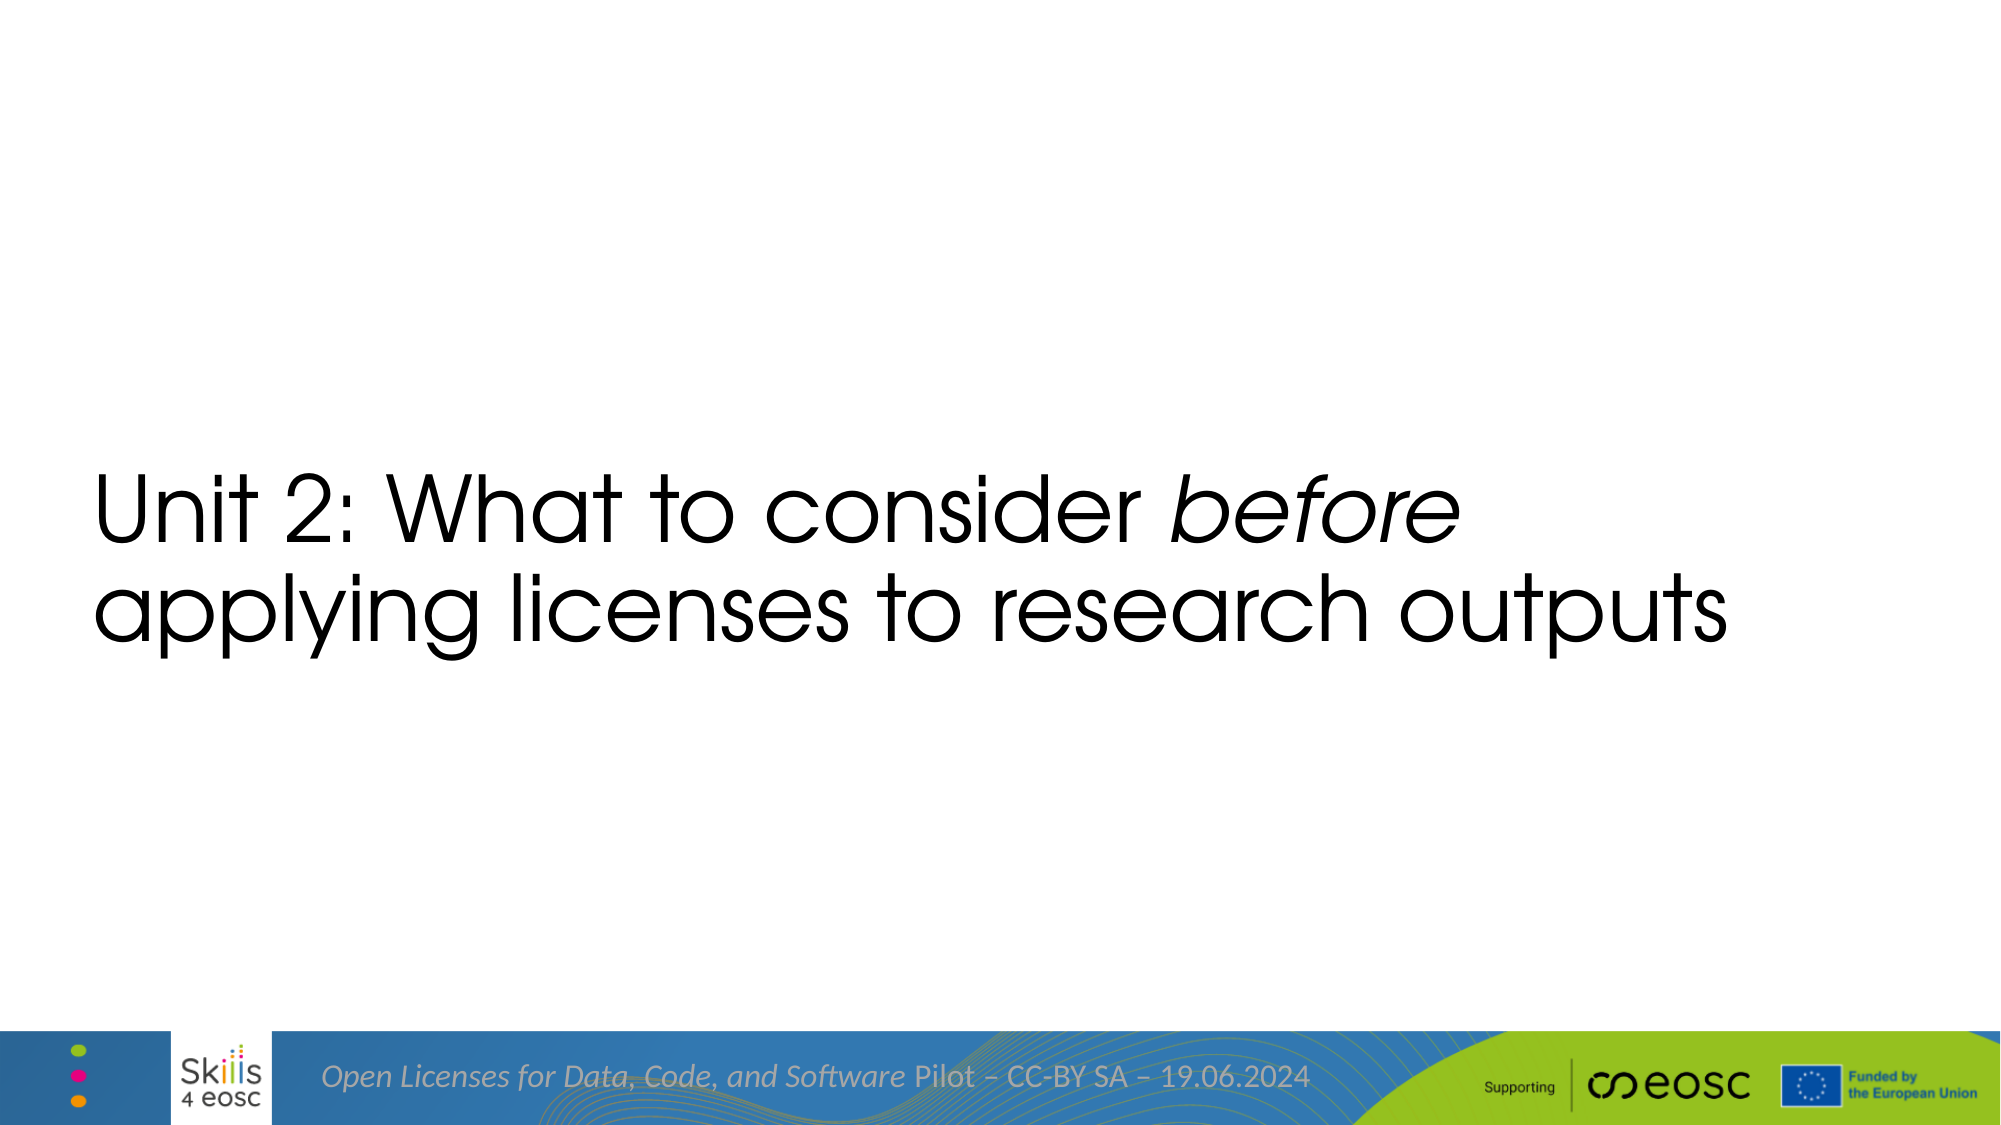

# Unit 2: What to consider before applying licenses to research outputs
Open Licenses for Data, Code, and Software Pilot – CC-BY SA – 19.06.2024